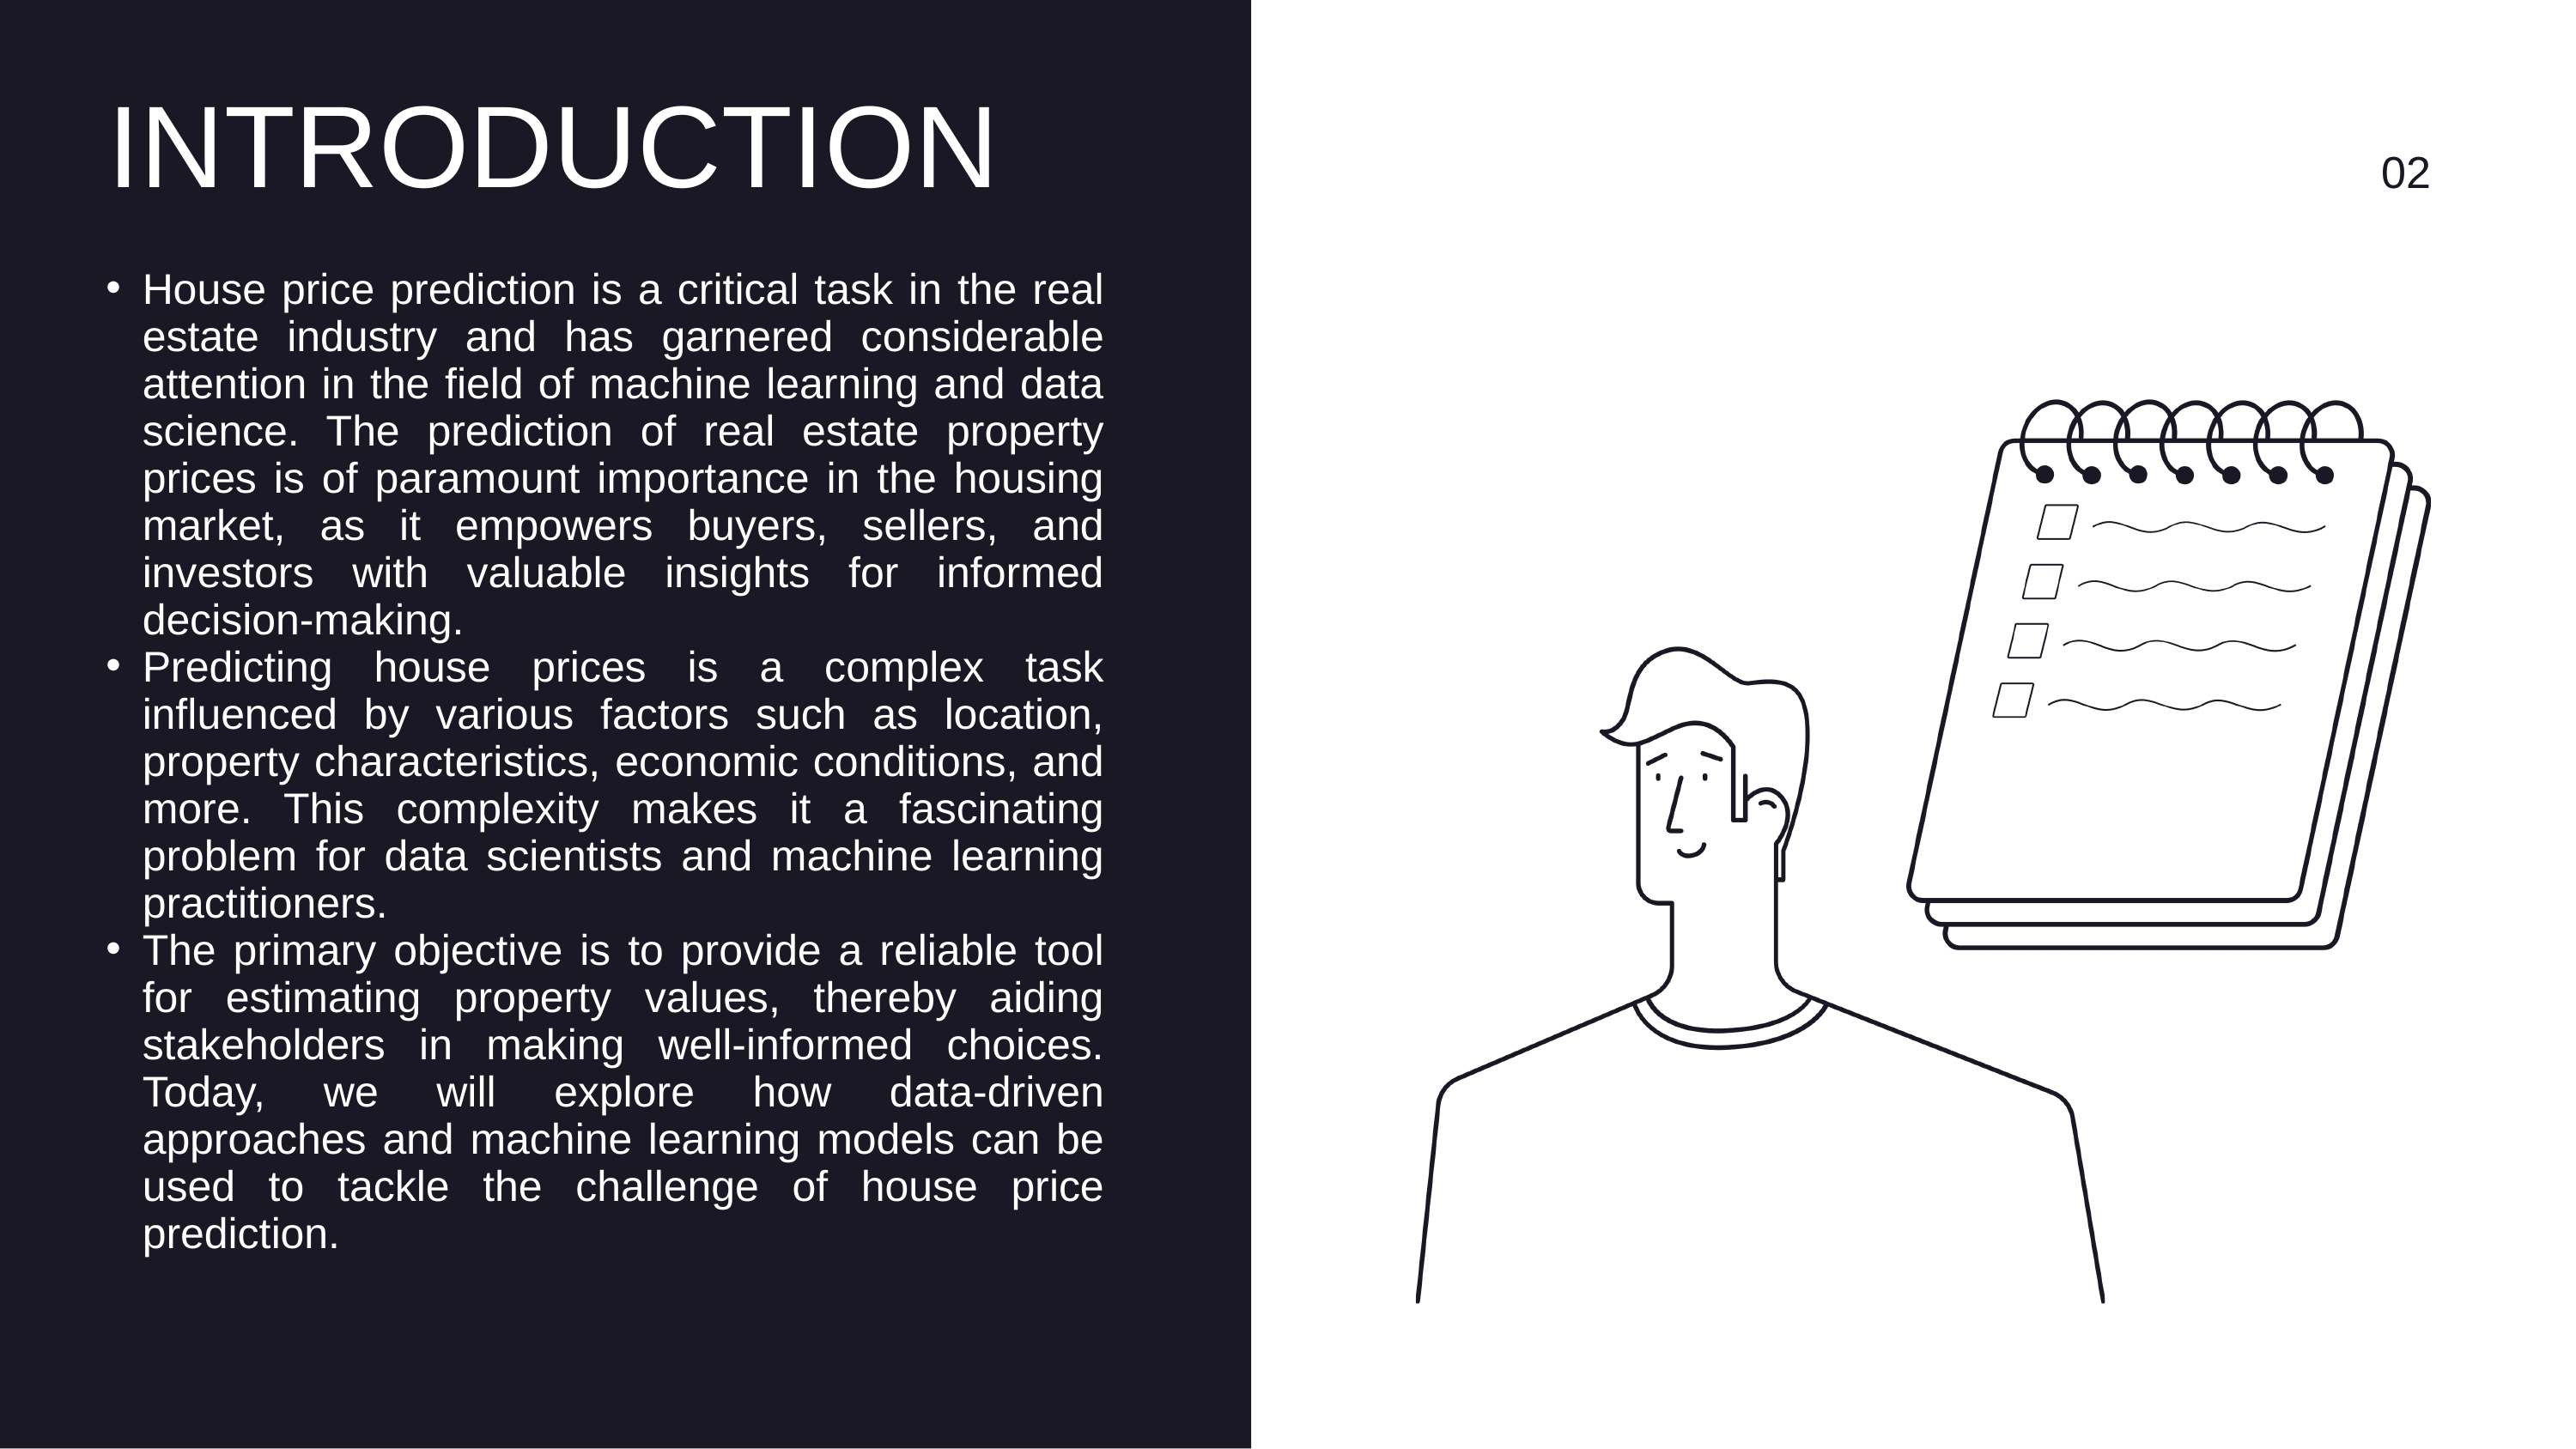

INTRODUCTION
02
House price prediction is a critical task in the real estate industry and has garnered considerable attention in the field of machine learning and data science. The prediction of real estate property prices is of paramount importance in the housing market, as it empowers buyers, sellers, and investors with valuable insights for informed decision-making.
Predicting house prices is a complex task influenced by various factors such as location, property characteristics, economic conditions, and more. This complexity makes it a fascinating problem for data scientists and machine learning practitioners.
The primary objective is to provide a reliable tool for estimating property values, thereby aiding stakeholders in making well-informed choices. Today, we will explore how data-driven approaches and machine learning models can be used to tackle the challenge of house price prediction.